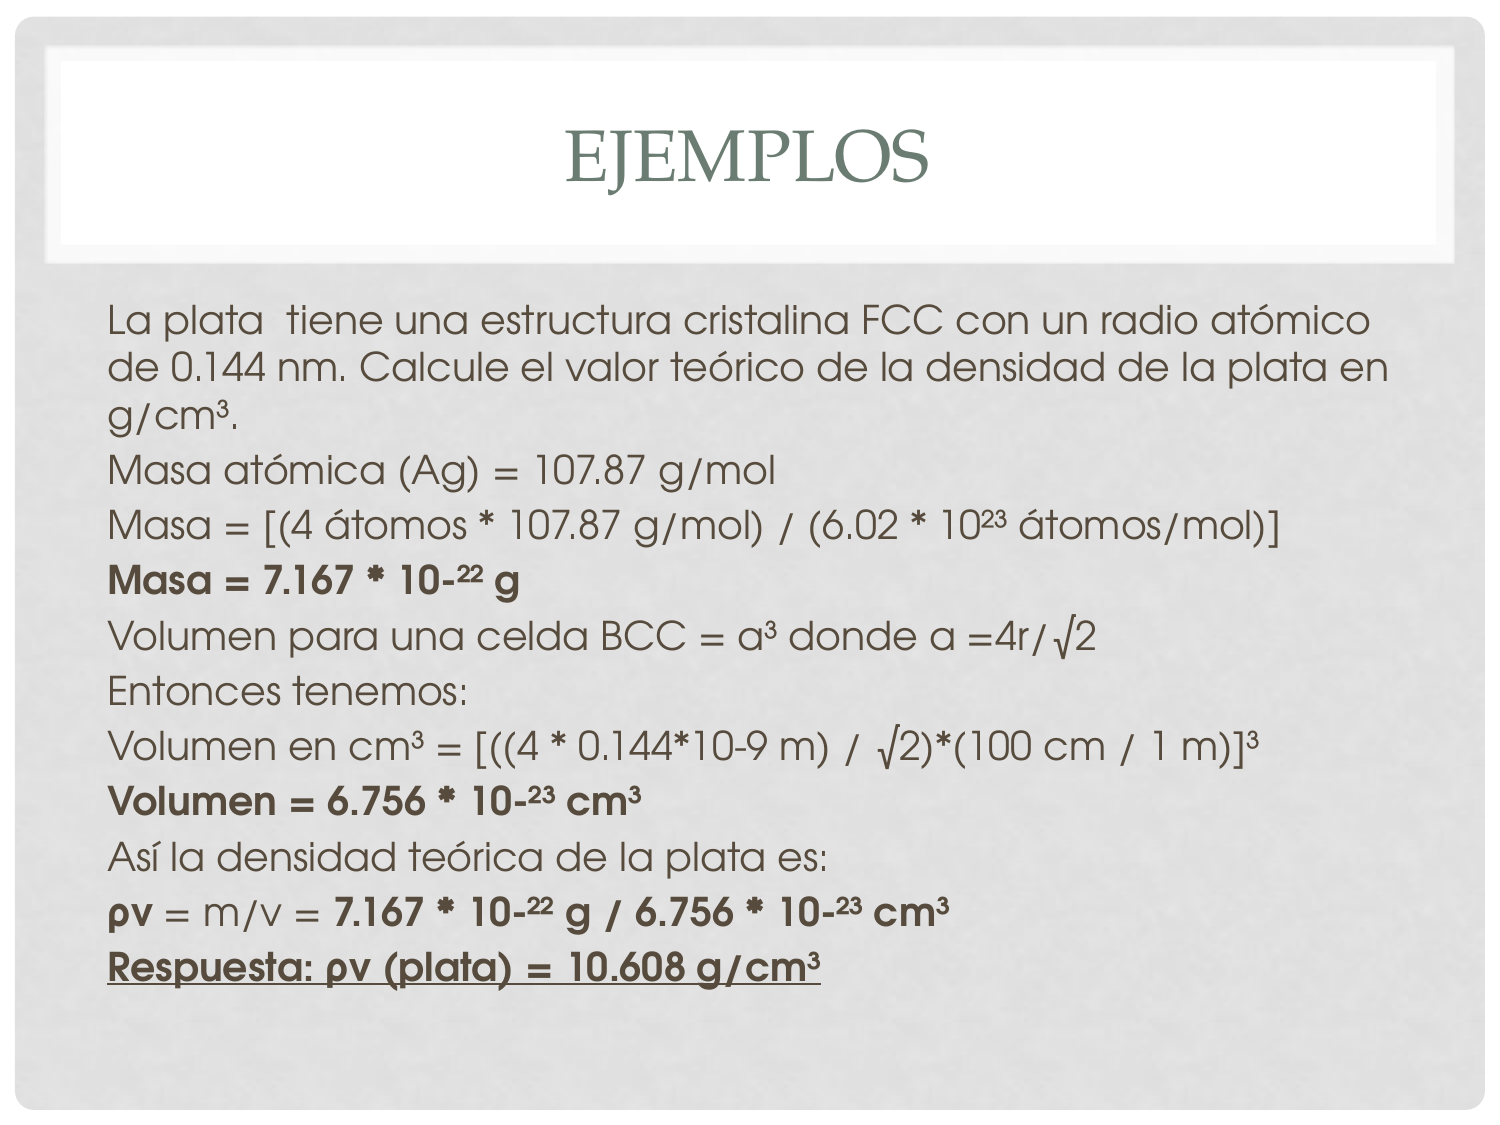

# Ejemplos
La plata  tiene una estructura cristalina FCC con un radio atómico de 0.144 nm. Calcule el valor teórico de la densidad de la plata en g/cm³.
Masa atómica (Ag) = 107.87 g/mol
Masa = [(4 átomos * 107.87 g/mol) / (6.02 * 10²³ átomos/mol)]
Masa = 7.167 * 10-²² g
Volumen para una celda BCC = a³ donde a =4r/√2
Entonces tenemos:
Volumen en cm³ = [((4 * 0.144*10-9 m) / √2)*(100 cm / 1 m)]³
Volumen = 6.756 * 10-²³ cm³
Así la densidad teórica de la plata es:
ρv = m/v = 7.167 * 10-²² g / 6.756 * 10-²³ cm³
Respuesta: ρv (plata) = 10.608 g/cm³